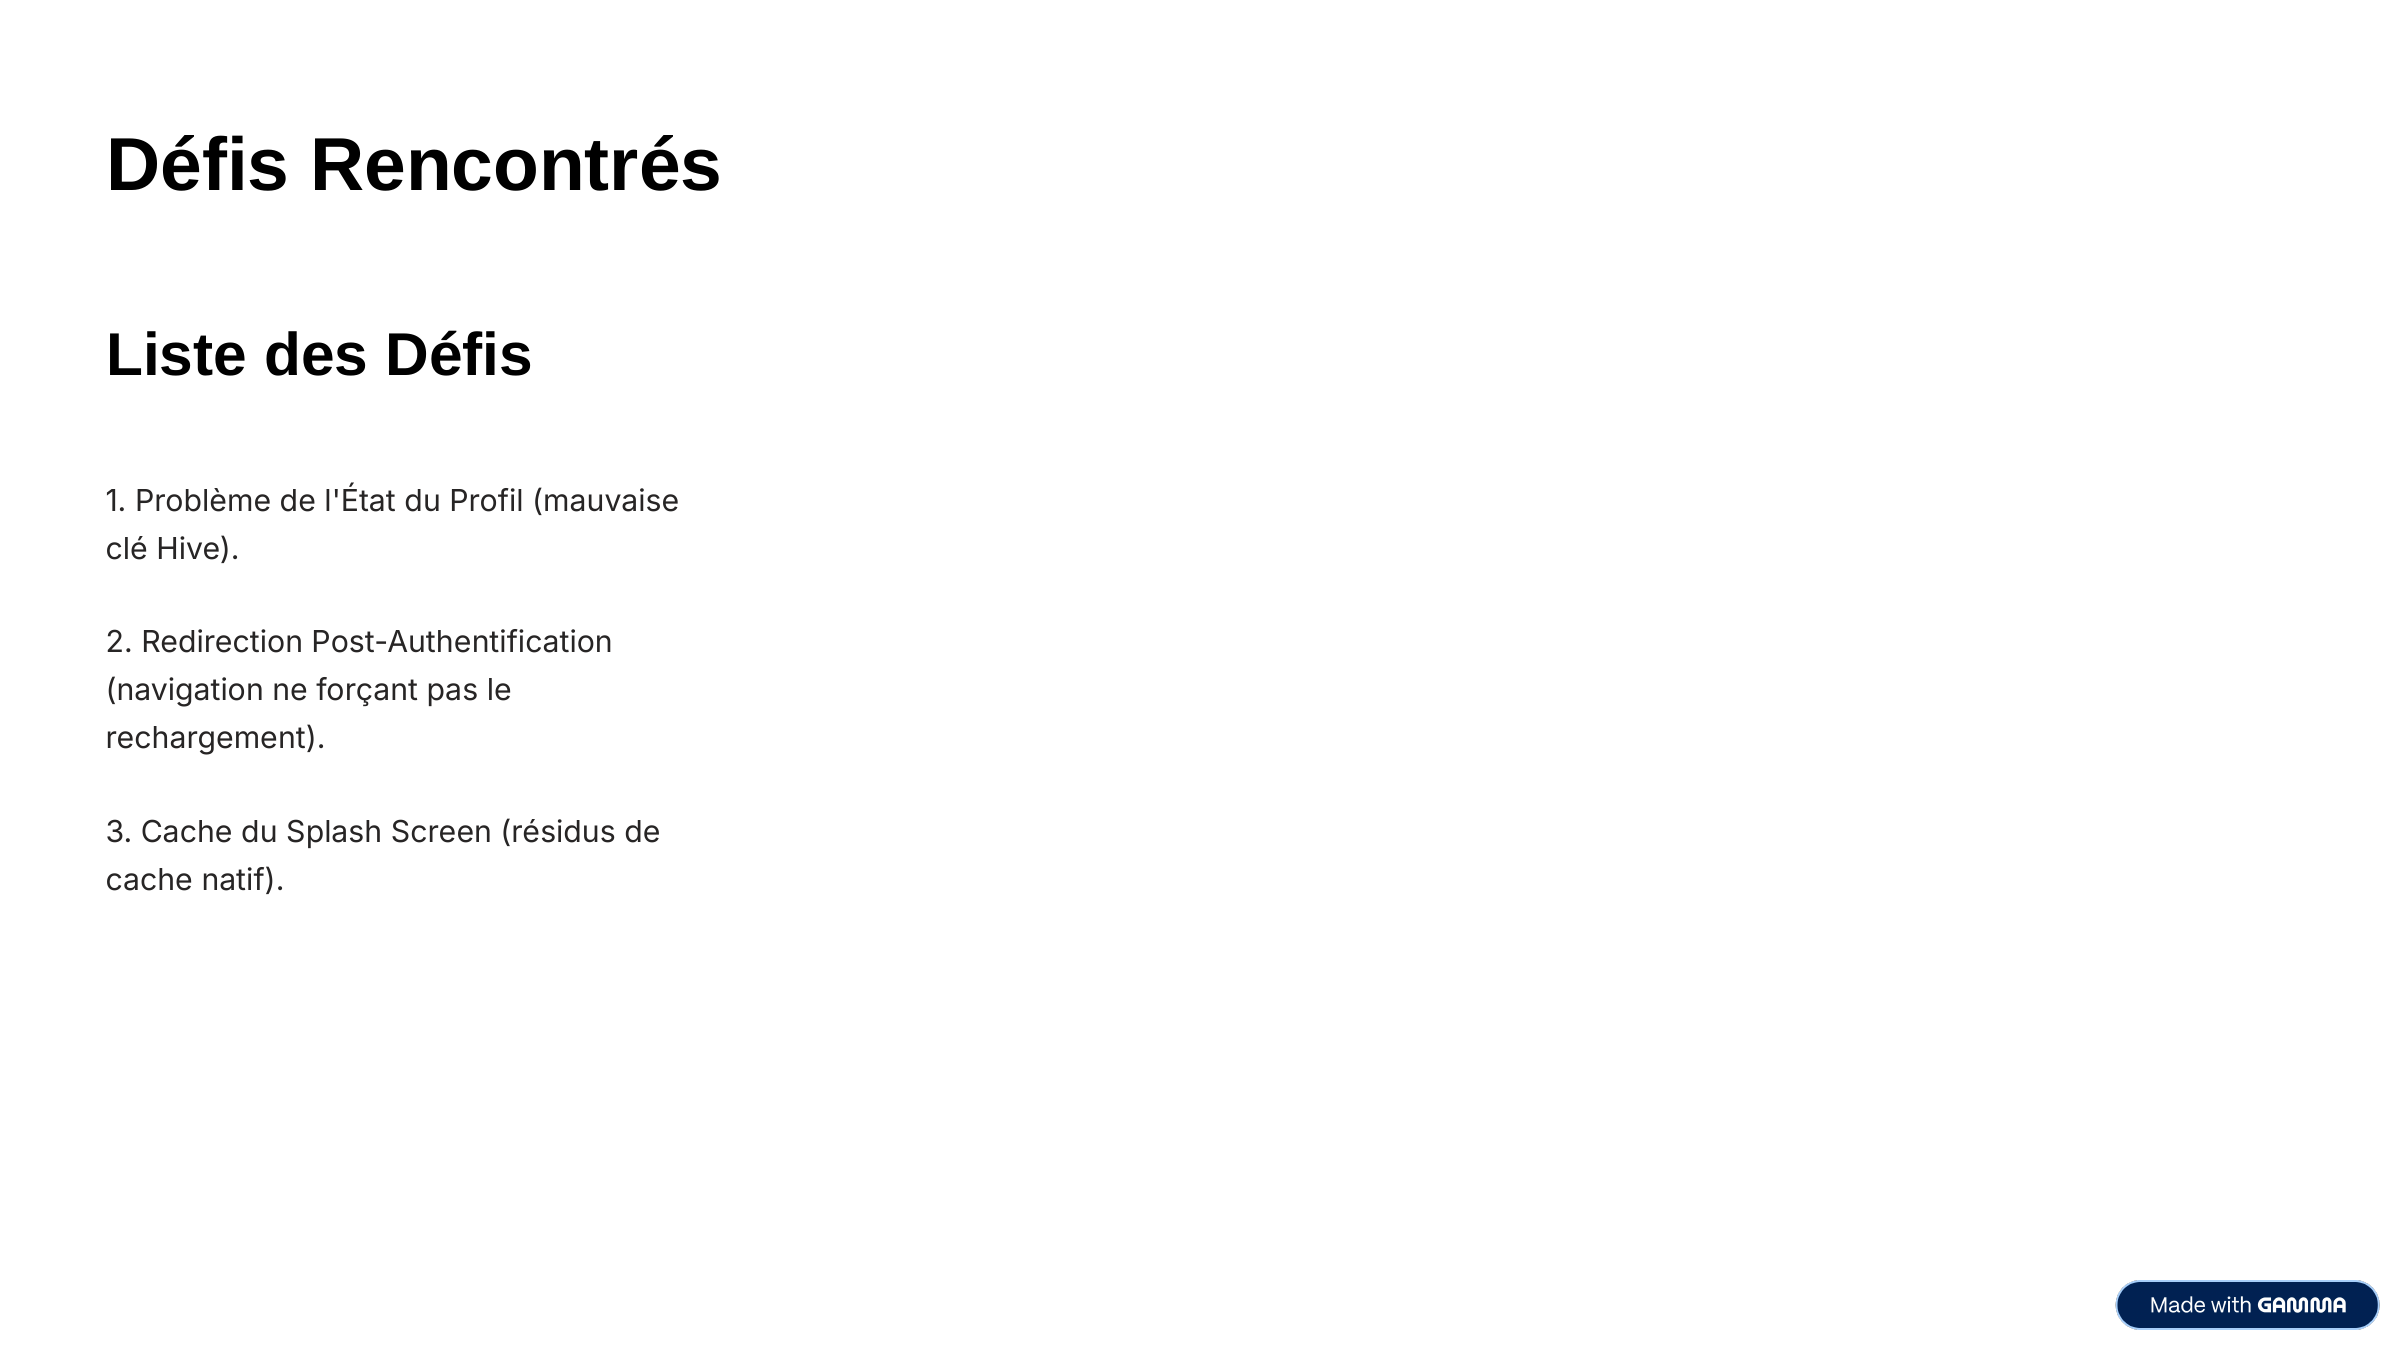

Défis Rencontrés
Liste des Défis
1. Problème de l'État du Profil (mauvaise clé Hive).
2. Redirection Post-Authentification (navigation ne forçant pas le rechargement).
3. Cache du Splash Screen (résidus de cache natif).